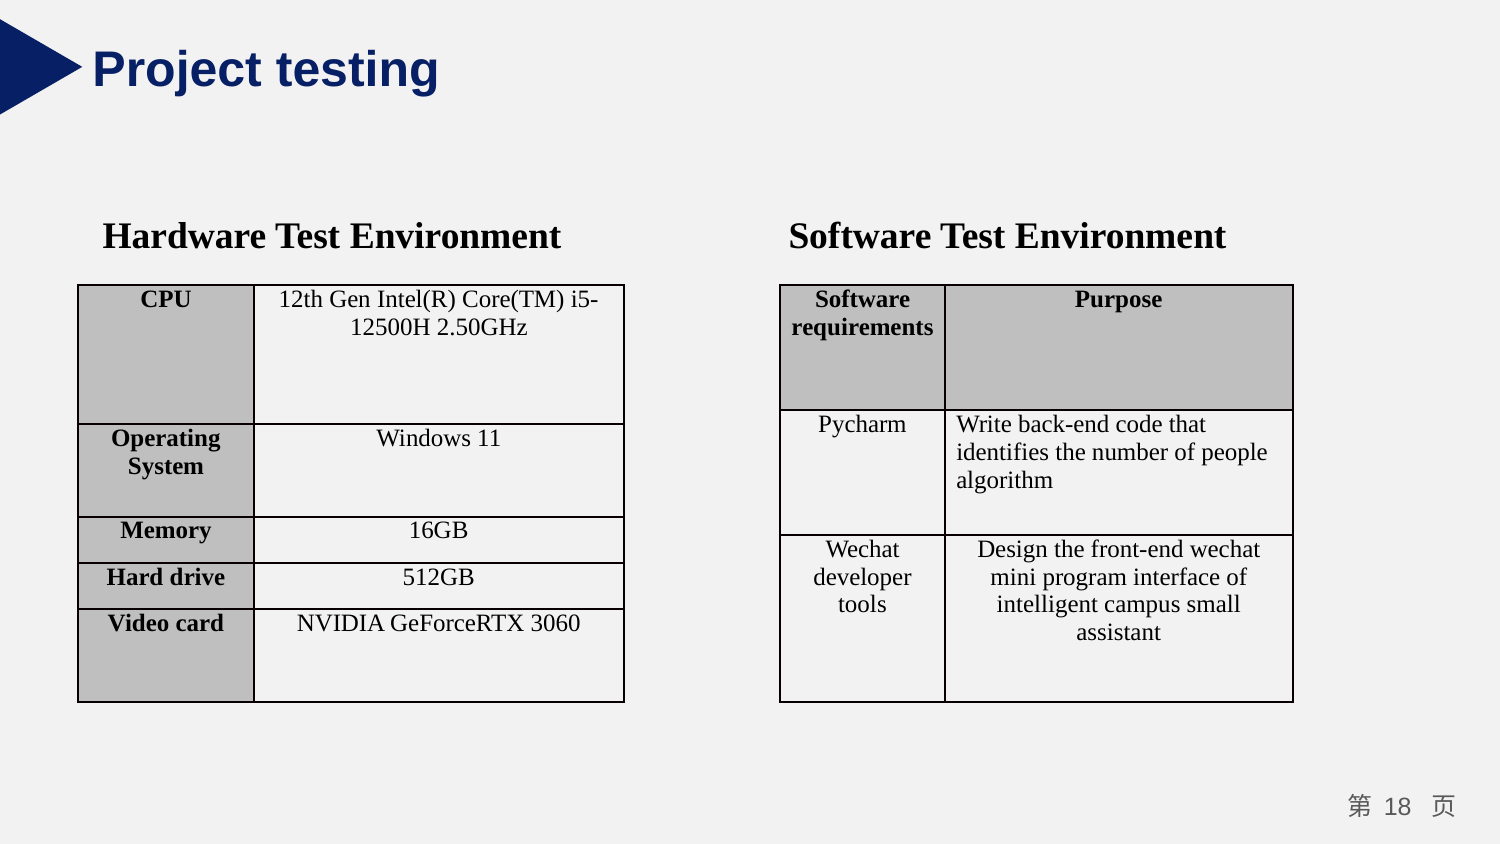

Project testing

 Hardware Test Environment
 Software Test Environment
| CPU | 12th Gen Intel(R) Core(TM) i5-12500H 2.50GHz |
| --- | --- |
| Operating System | Windows 11 |
| Memory | 16GB |
| Hard drive | 512GB |
| Video card | NVIDIA GeForceRTX 3060 |
| Software requirements | Purpose |
| --- | --- |
| Pycharm | Write back-end code that identifies the number of people algorithm |
| Wechat developer tools | Design the front-end wechat mini program interface of intelligent campus small assistant |